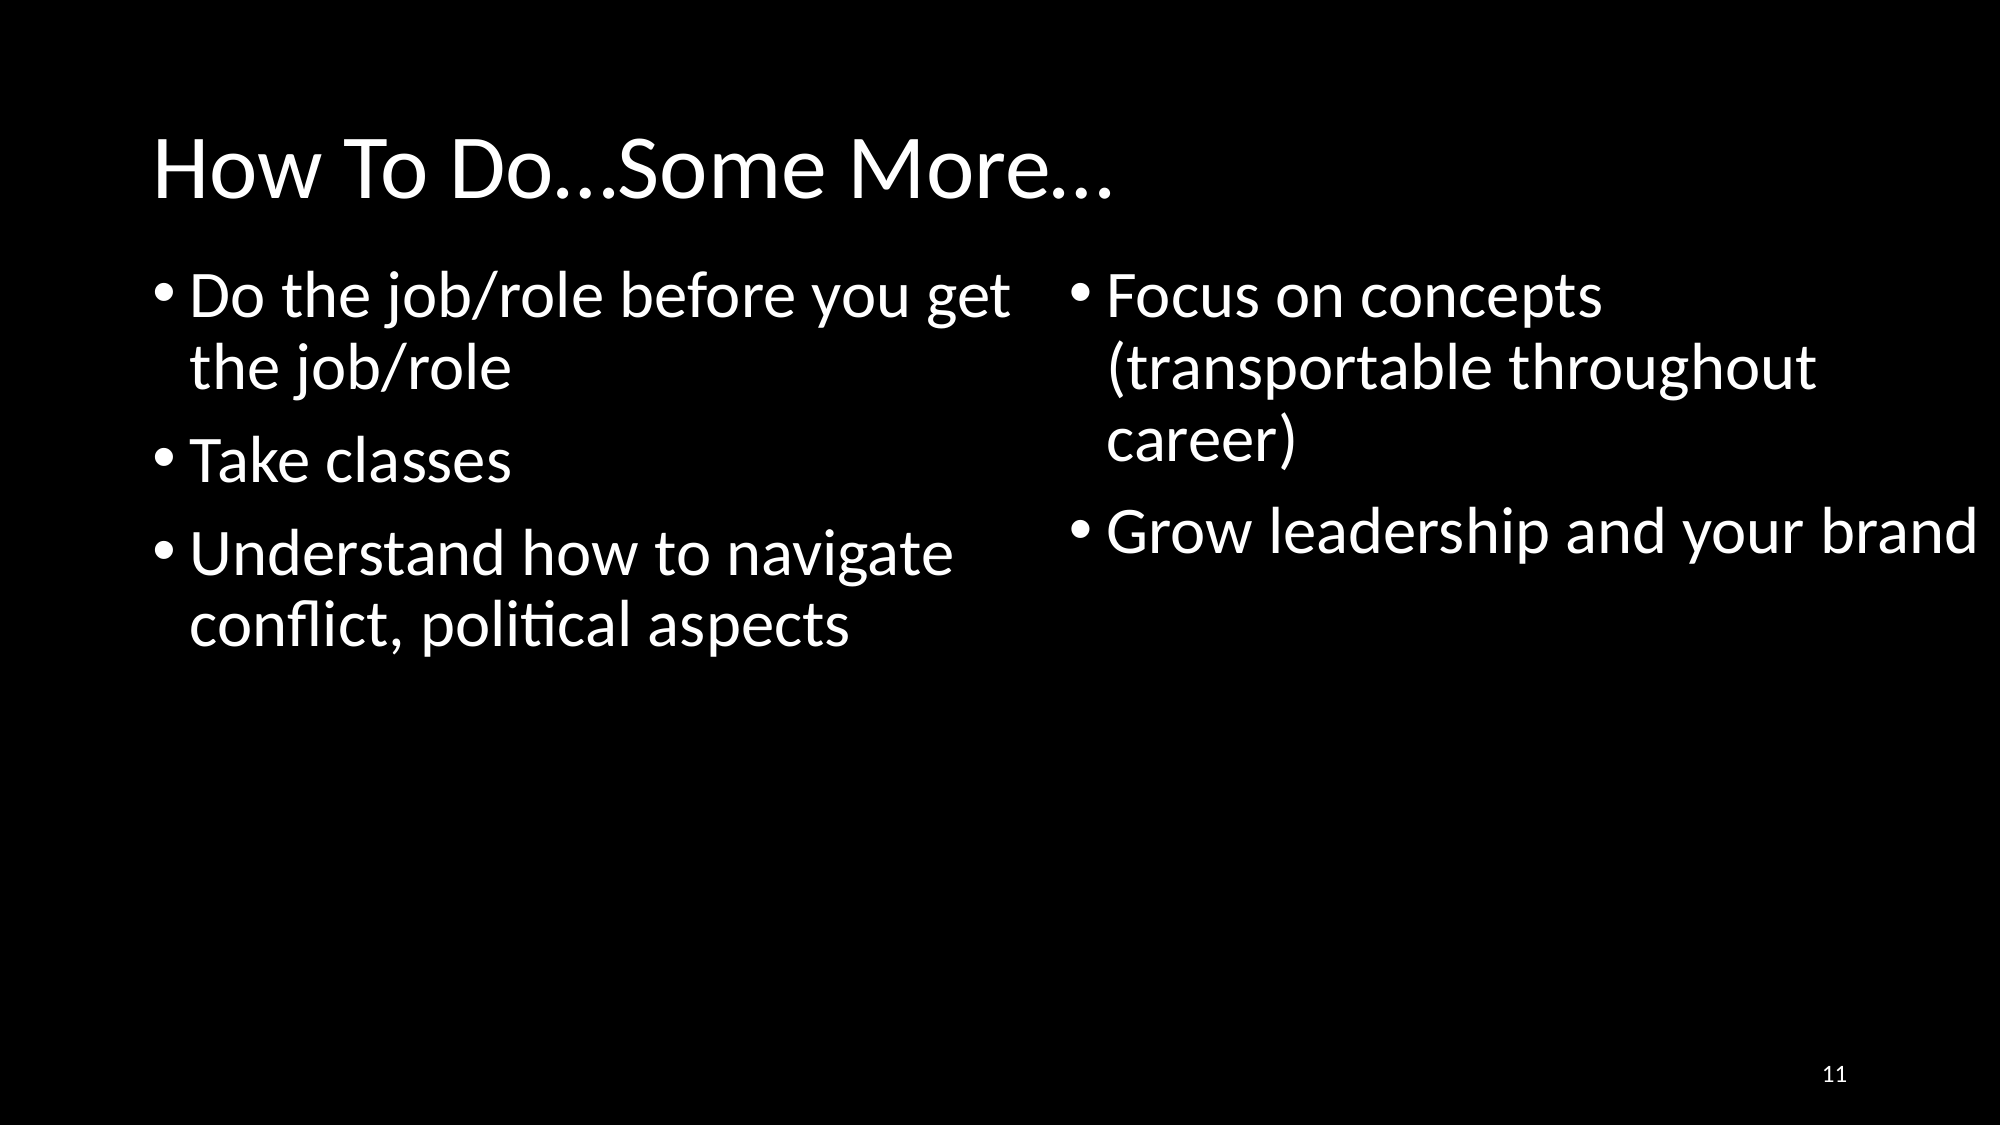

# How To Do…Some More…
Do the job/role before you get the job/role
Take classes
Understand how to navigate conflict, political aspects
Focus on concepts (transportable throughout career)
Grow leadership and your brand
11